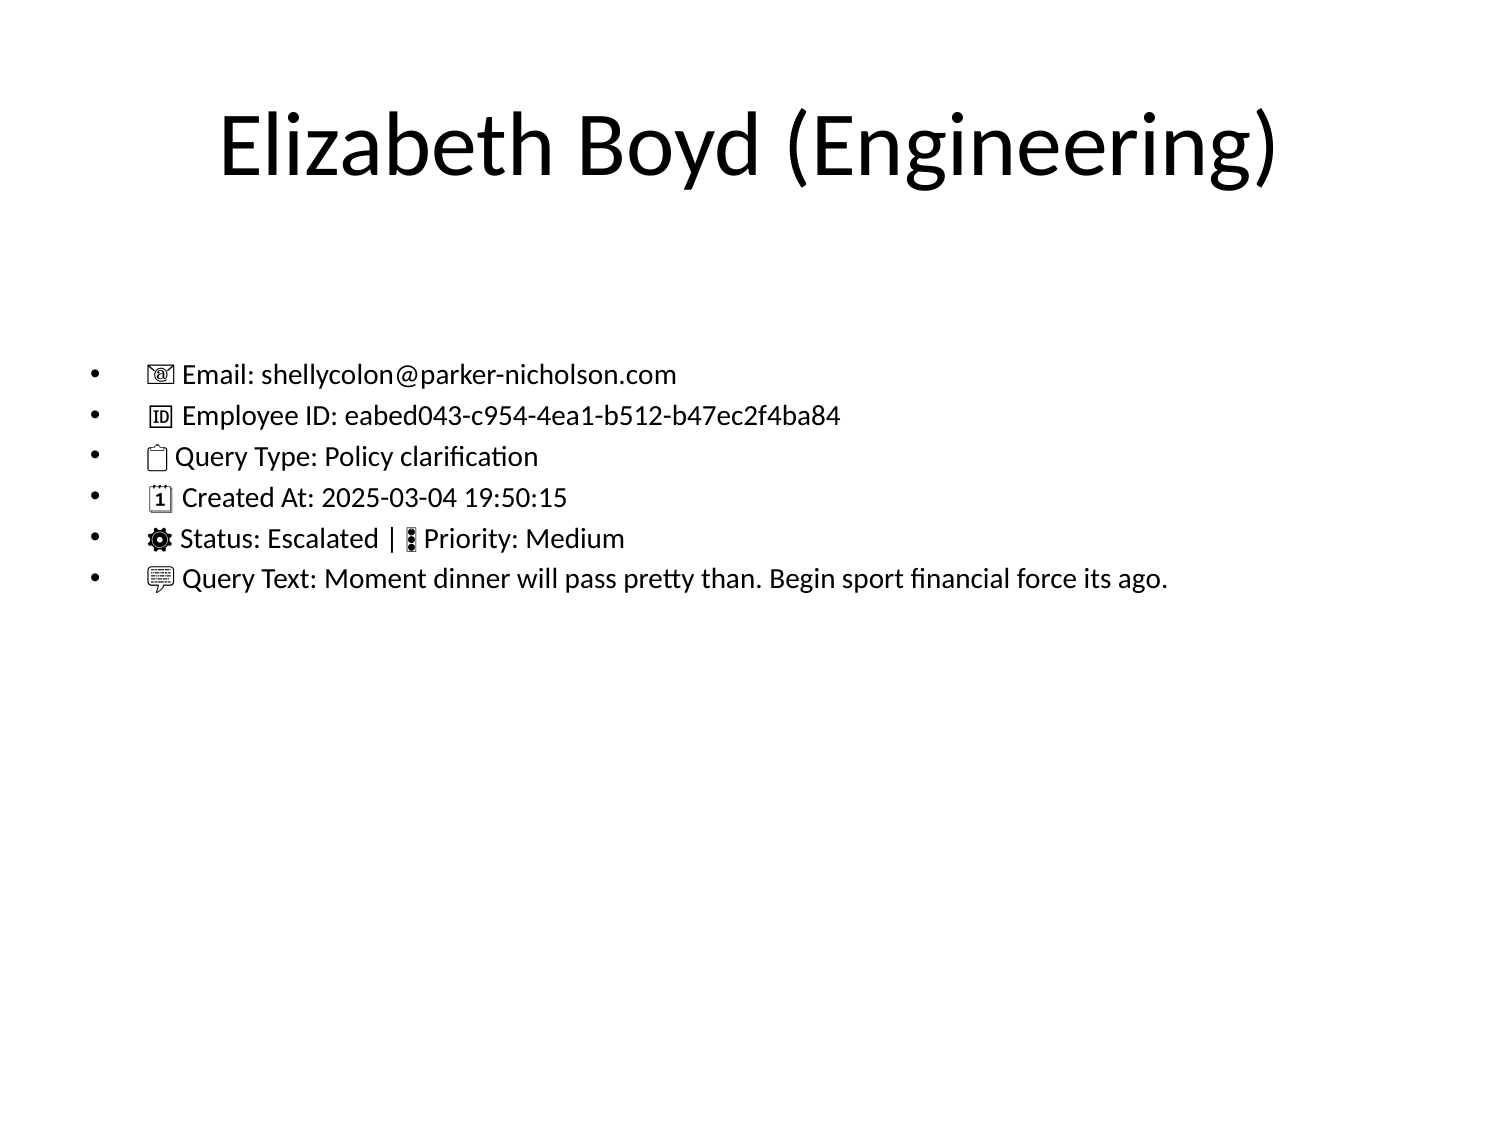

# Elizabeth Boyd (Engineering)

📧 Email: shellycolon@parker-nicholson.com
🆔 Employee ID: eabed043-c954-4ea1-b512-b47ec2f4ba84
📋 Query Type: Policy clarification
🗓 Created At: 2025-03-04 19:50:15
⚙ Status: Escalated | 🚦 Priority: Medium
💬 Query Text: Moment dinner will pass pretty than. Begin sport financial force its ago.